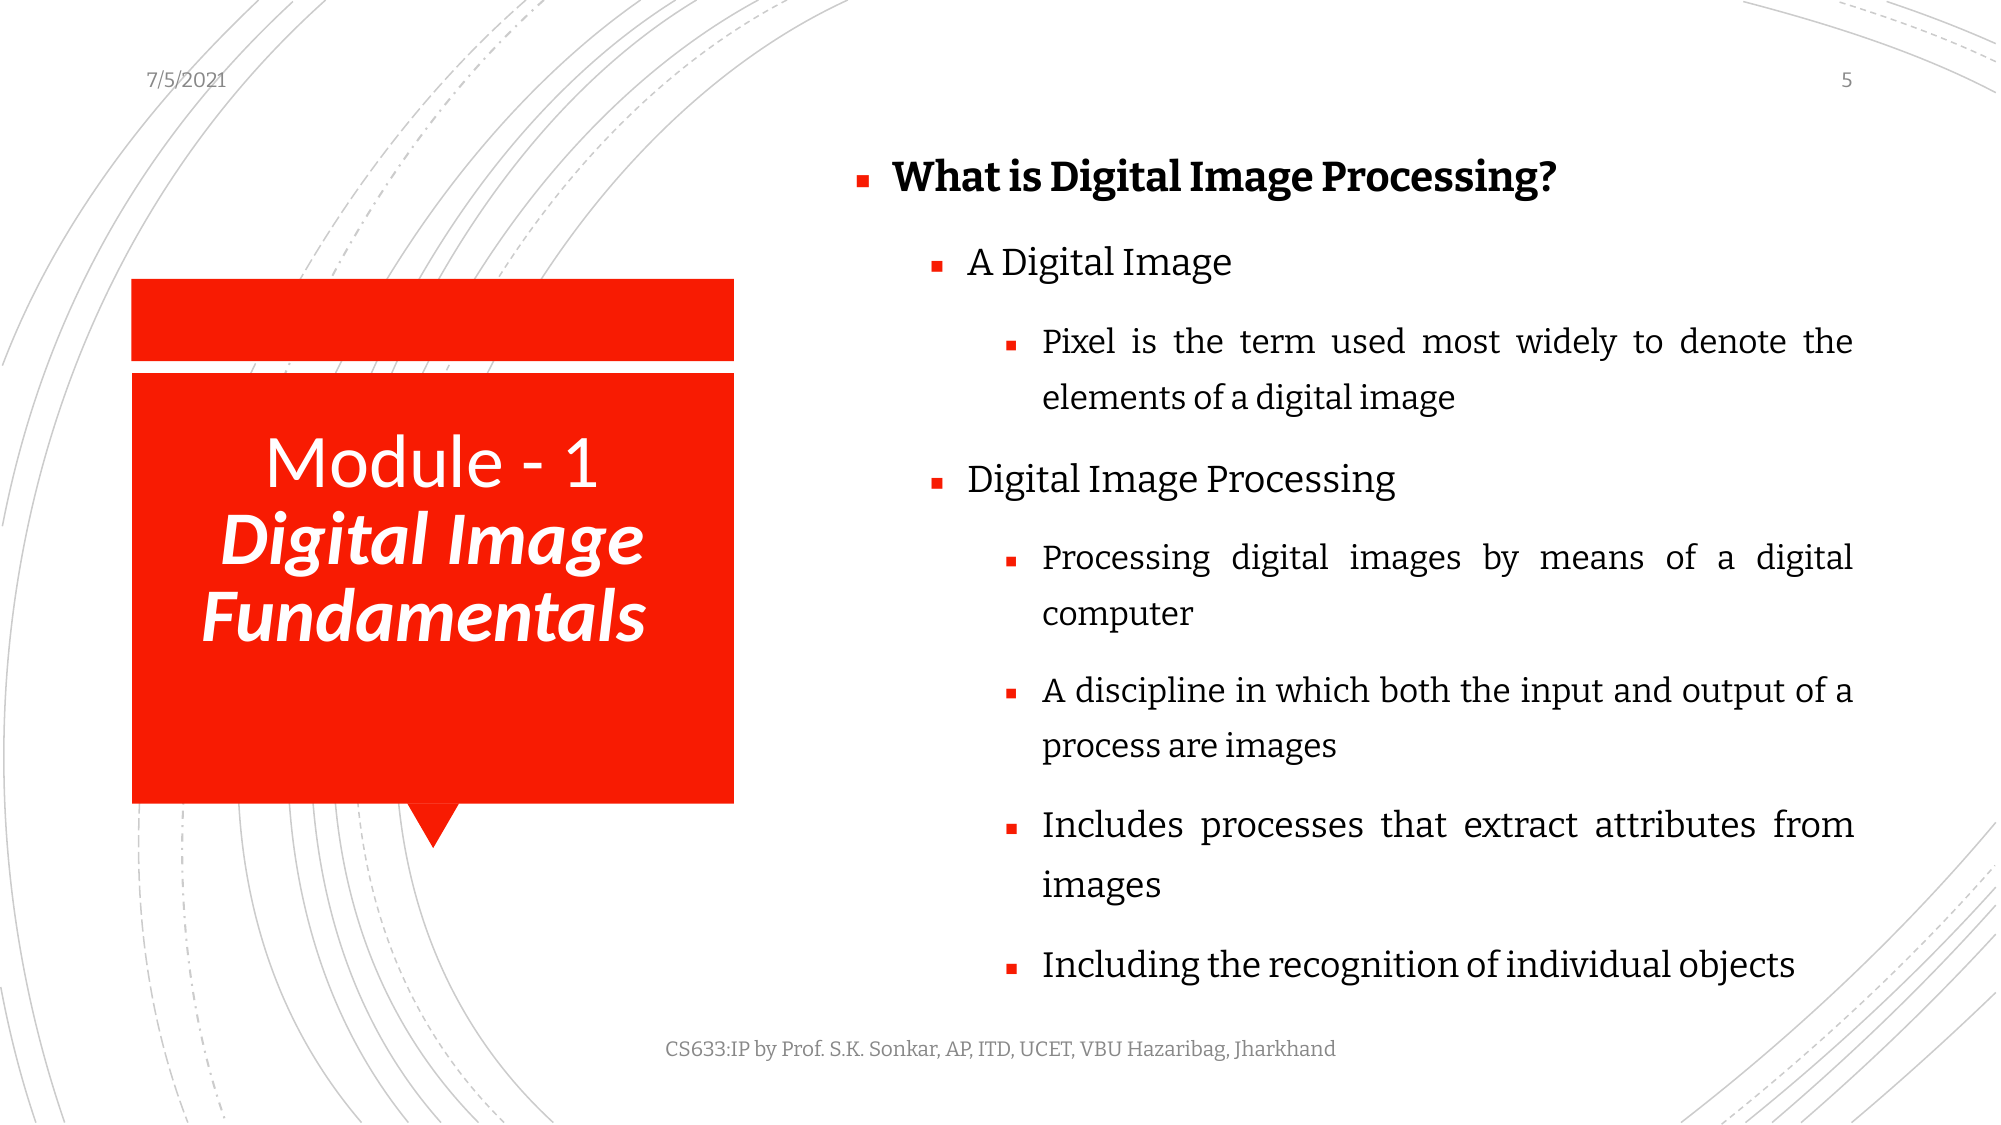

7/5/2021
5
What is Digital Image Processing?
A Digital Image
Pixel is the term used most widely to denote the elements of a digital image
Digital Image Processing
Processing digital images by means of a digital computer
A discipline in which both the input and output of a process are images
Includes processes that extract attributes from images
Including the recognition of individual objects
# Module - 1 Digital Image Fundamentals
CS633:IP by Prof. S.K. Sonkar, AP, ITD, UCET, VBU Hazaribag, Jharkhand